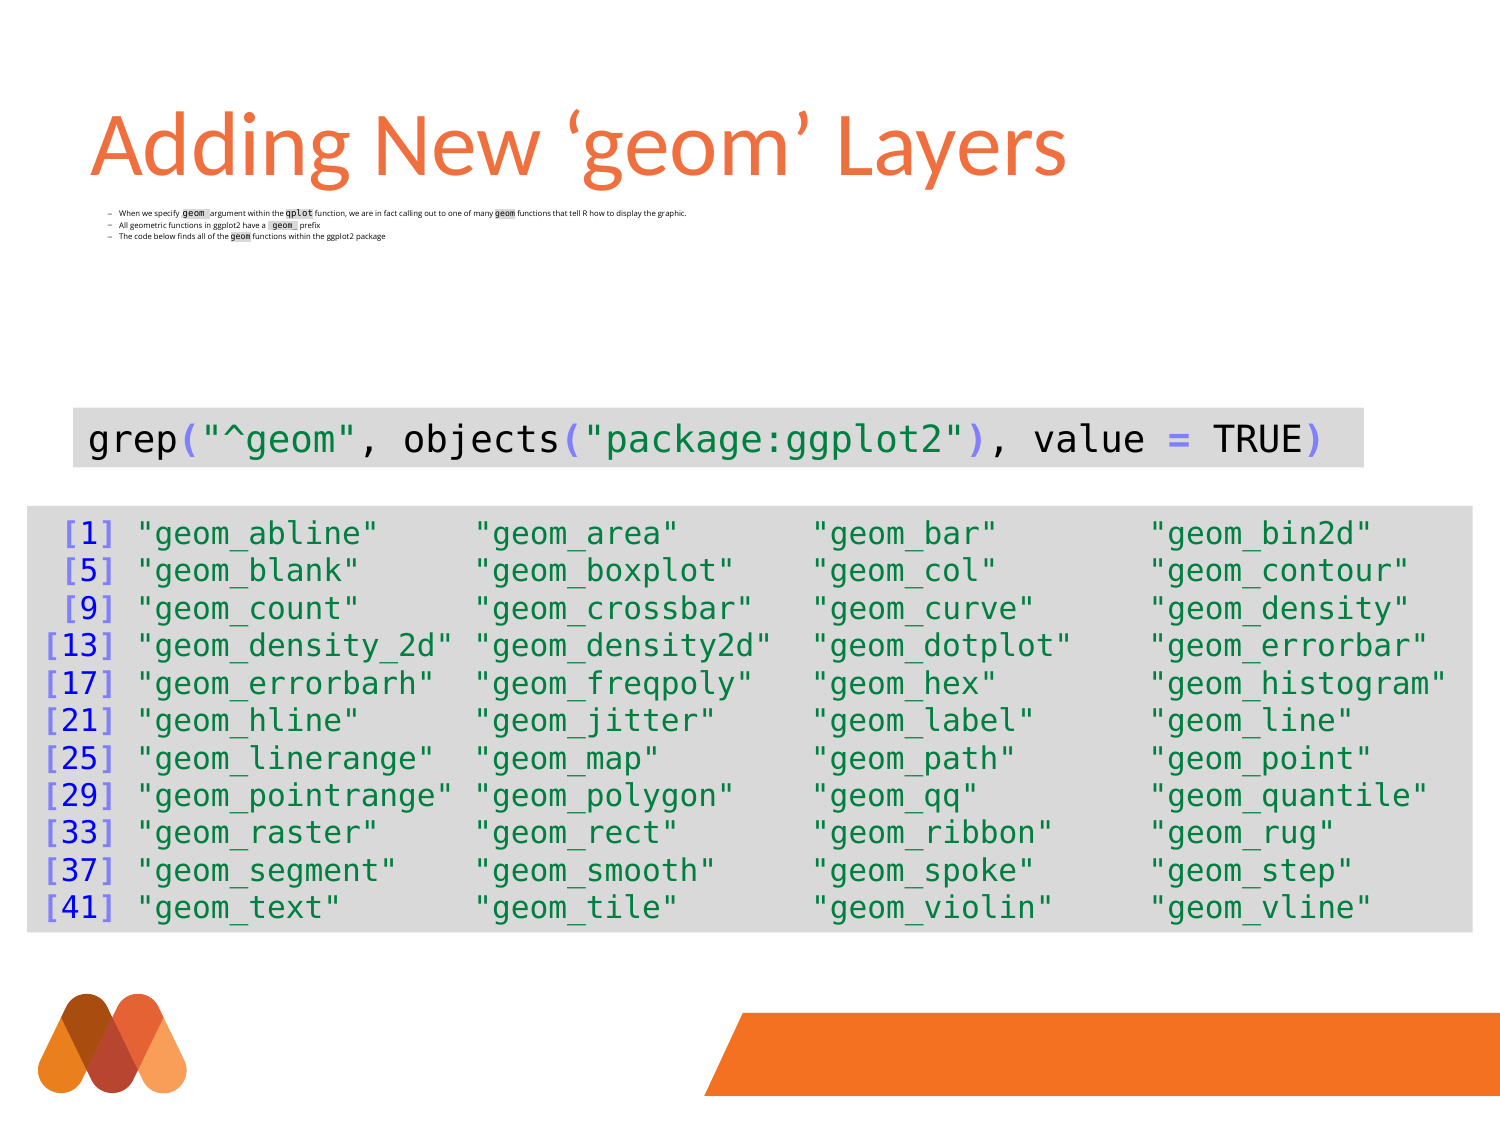

# Adding New ‘geom’ Layers
When we specify  geom argument within the qplot function, we are in fact calling out to one of many geom functions that tell R how to display the graphic.
All geometric functions in ggplot2 have a  geom_ prefix
The code below finds all of the geom functions within the ggplot2 package

grep("^geom", objects("package:ggplot2"), value = TRUE)
 [1] "geom_abline"     "geom_area"       "geom_bar"        "geom_bin2d"
 [5] "geom_blank"      "geom_boxplot"    "geom_col"        "geom_contour"
 [9] "geom_count"      "geom_crossbar"   "geom_curve"      "geom_density"
[13] "geom_density_2d" "geom_density2d"  "geom_dotplot"    "geom_errorbar"
[17] "geom_errorbarh"  "geom_freqpoly"   "geom_hex"        "geom_histogram"
[21] "geom_hline"      "geom_jitter"     "geom_label"      "geom_line"
[25] "geom_linerange"  "geom_map"        "geom_path"       "geom_point"
[29] "geom_pointrange" "geom_polygon"    "geom_qq"         "geom_quantile"
[33] "geom_raster"     "geom_rect"       "geom_ribbon"     "geom_rug"
[37] "geom_segment"    "geom_smooth"     "geom_spoke"      "geom_step"
[41] "geom_text"       "geom_tile"       "geom_violin"     "geom_vline"